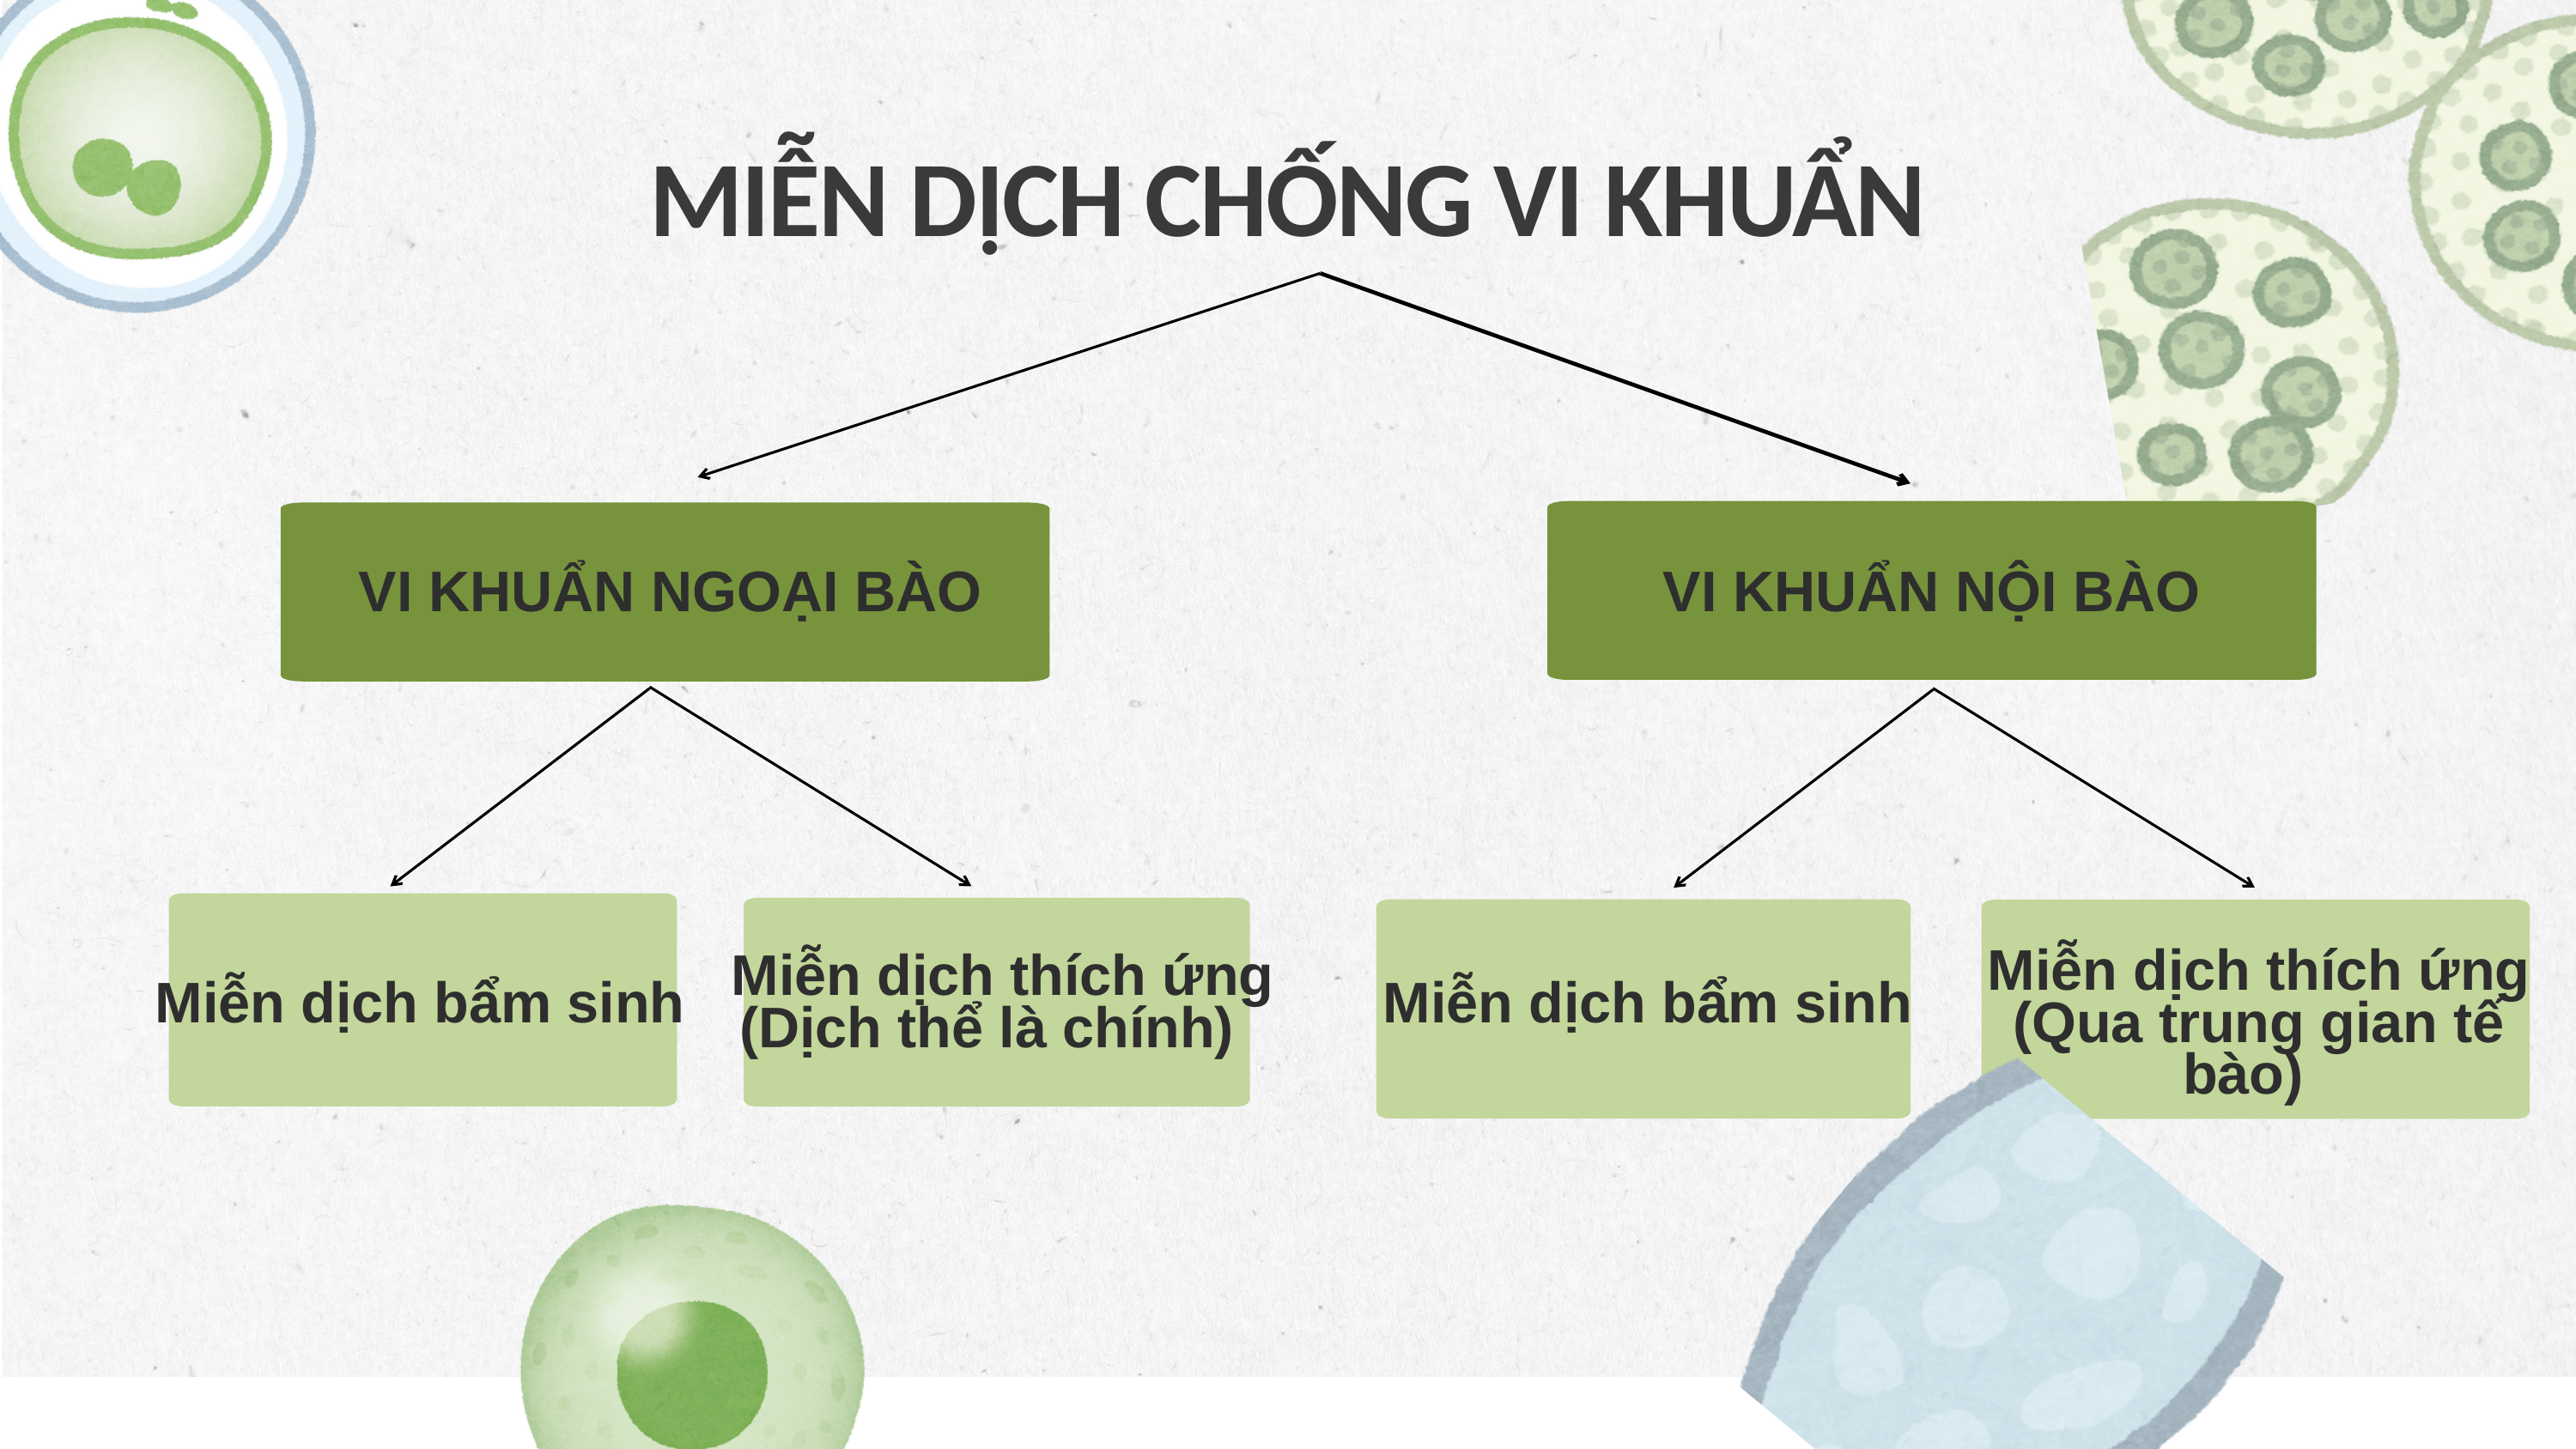

MIỄN DỊCH CHỐNG VI KHUẨN

VI KHUẨN NGOẠI BÀO
VI KHUẨN NỘI BÀO

Miễn dịch thích ứng (Qua trung gian tế bào)
Miễn dịch thích ứng (Dịch thể là chính)
Miễn dịch bẩm sinh
Miễn dịch bẩm sinh